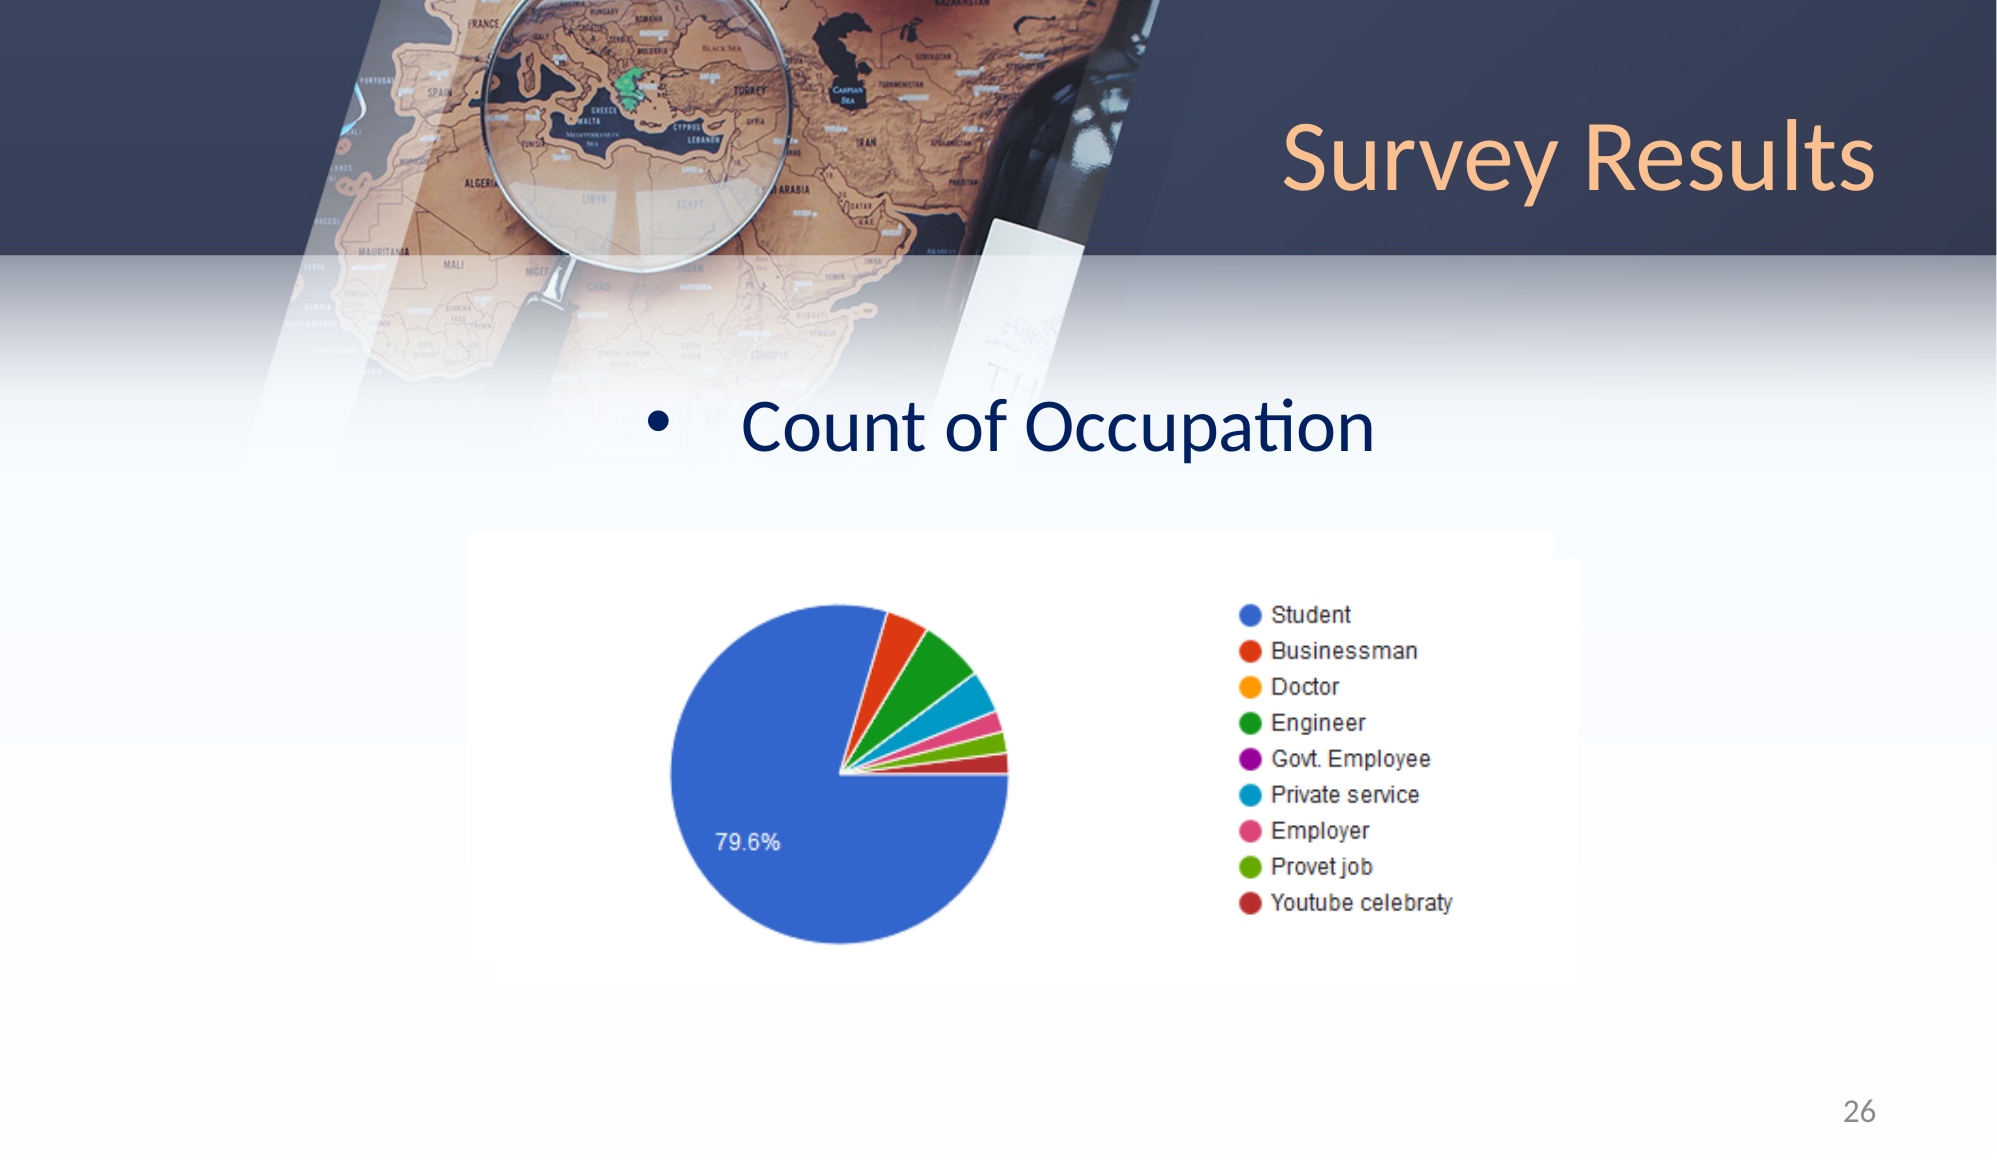

# Survey Results
Count of Occupation

26